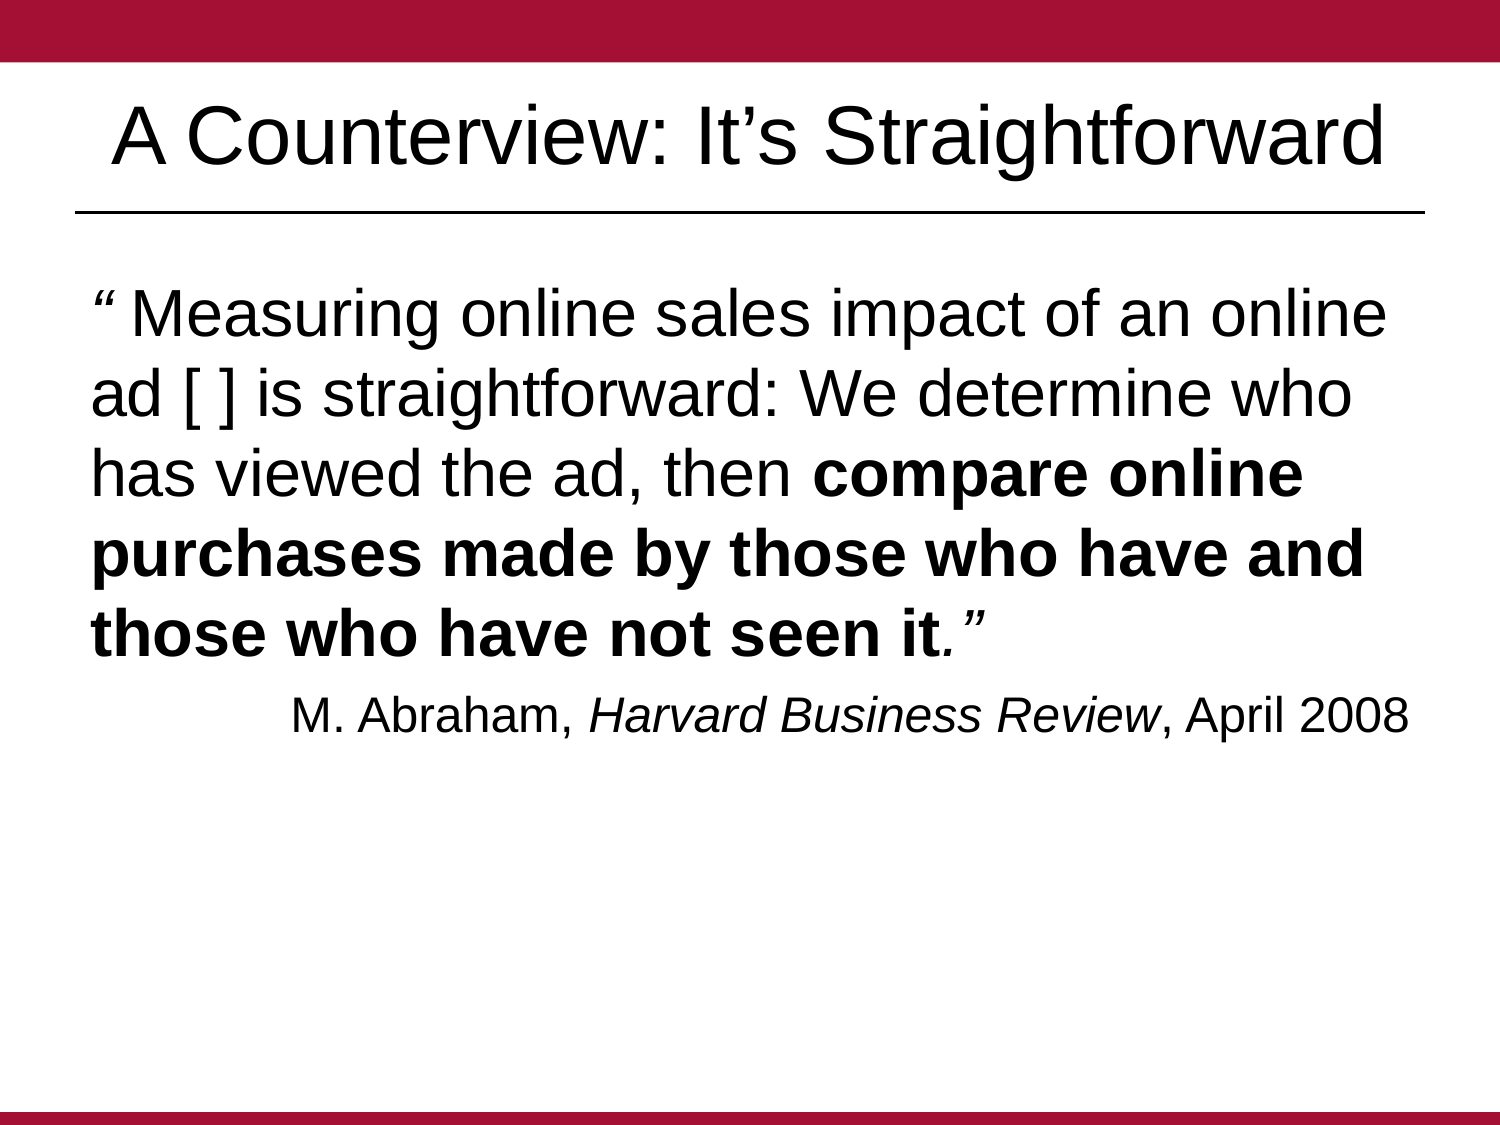

# A Counterview: It’s Straightforward

“ Measuring online sales impact of an online ad [ ] is straightforward: We determine who has viewed the ad, then compare online purchases made by those who have and those who have not seen it.”
M. Abraham, Harvard Business Review, April 2008